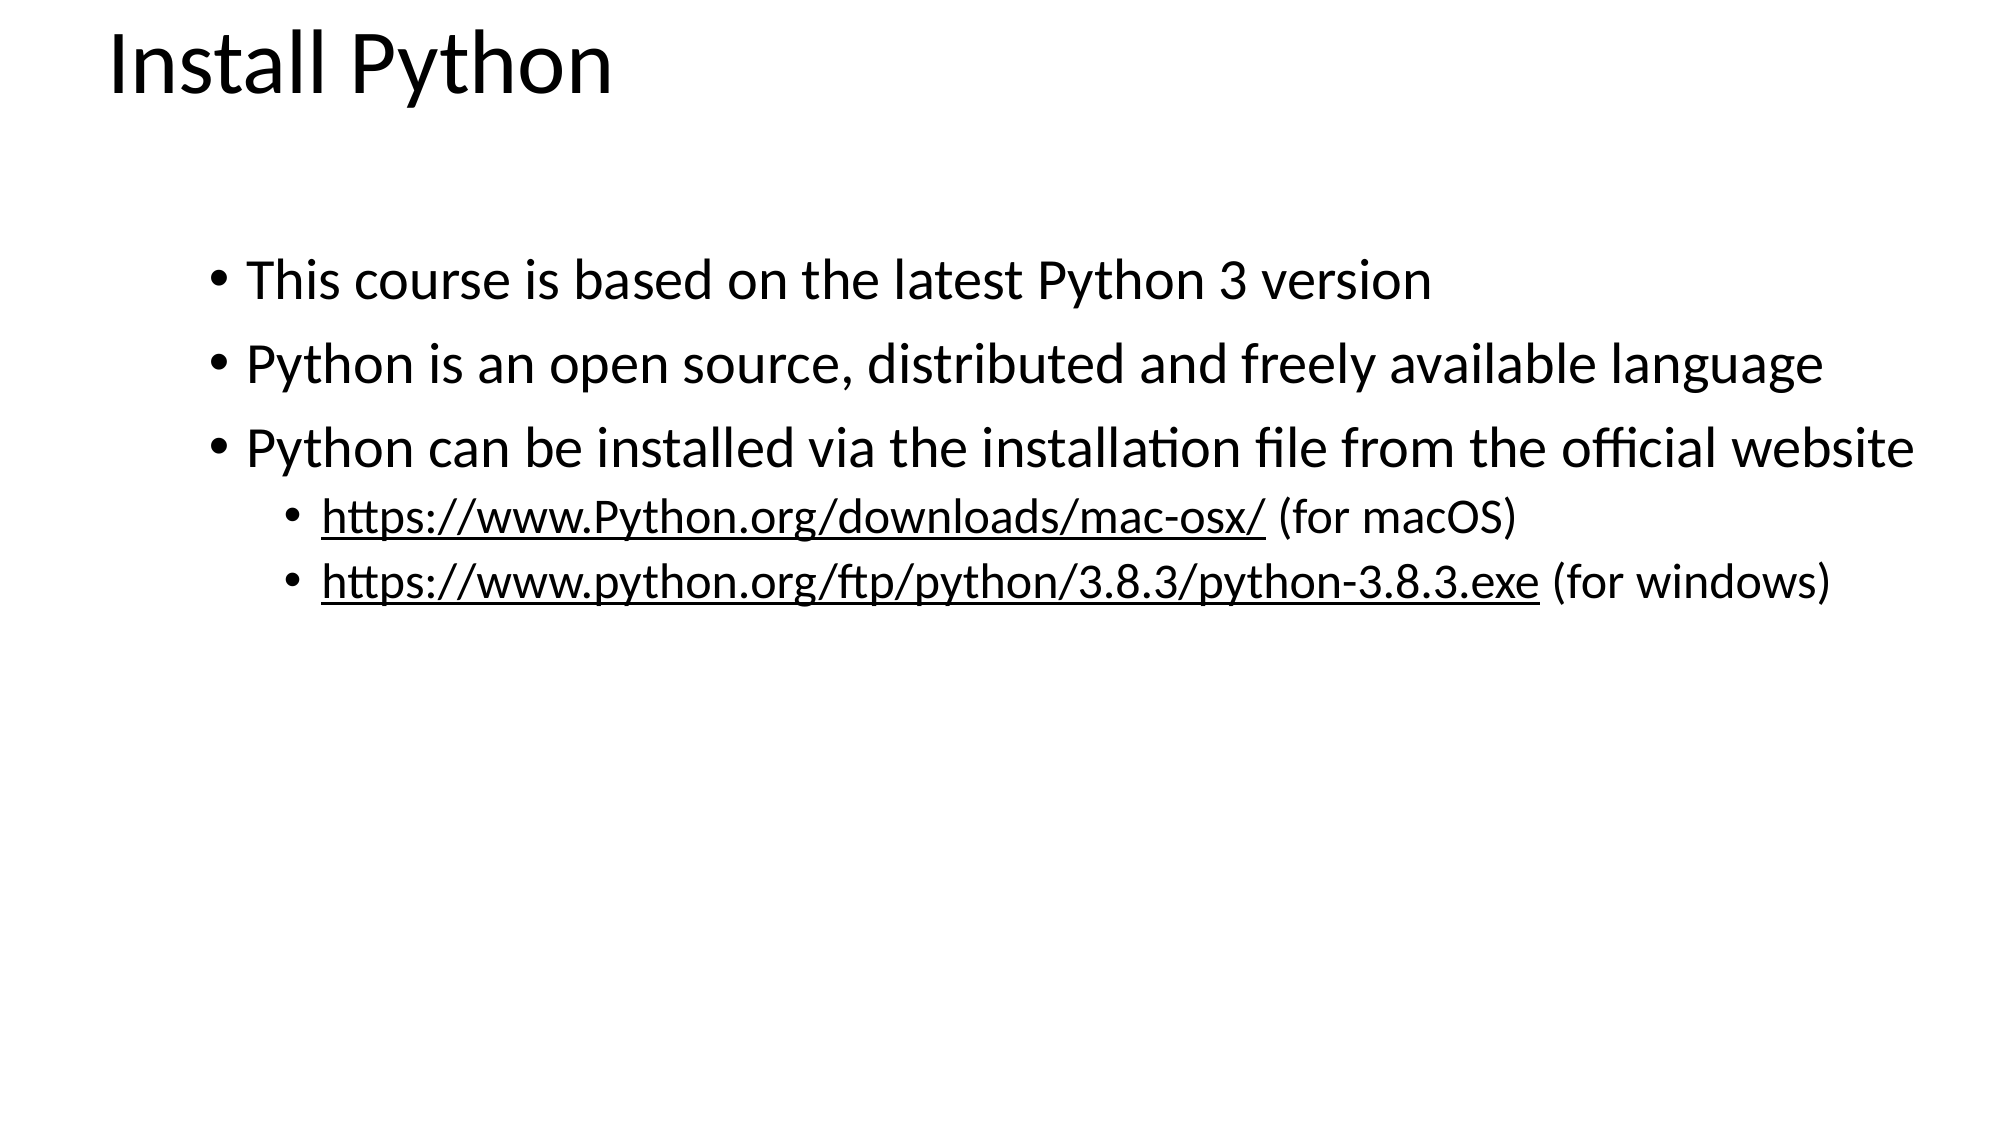

# Install Python
This course is based on the latest Python 3 version
Python is an open source, distributed and freely available language
Python can be installed via the installation file from the official website
https://www.Python.org/downloads/mac-osx/ (for macOS)
https://www.python.org/ftp/python/3.8.3/python-3.8.3.exe (for windows)